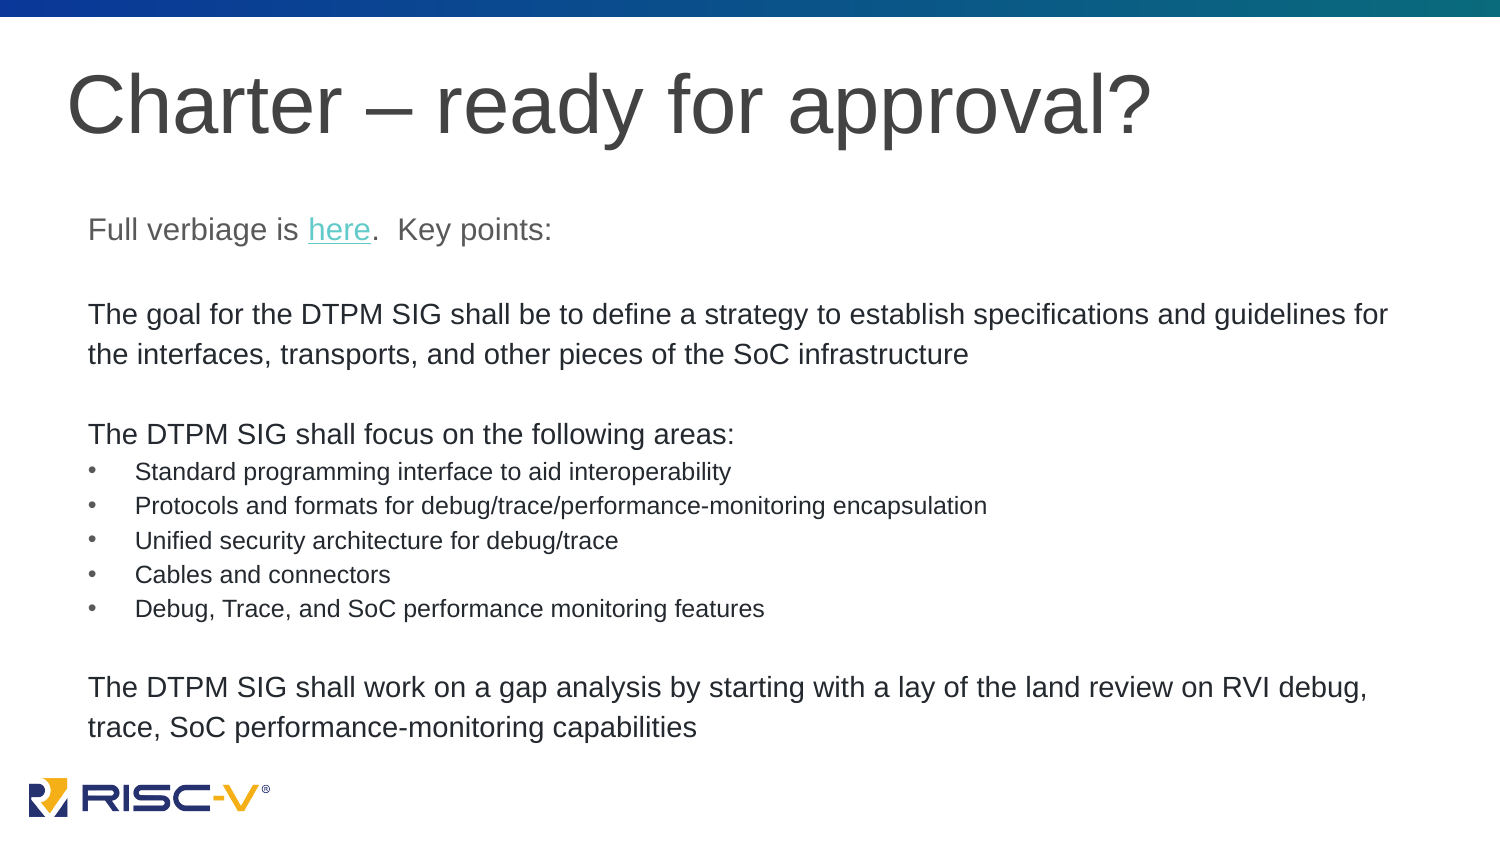

# Charter – ready for approval?
Full verbiage is here.  Key points:

The goal for the DTPM SIG shall be to define a strategy to establish specifications and guidelines for the interfaces, transports, and other pieces of the SoC infrastructure

The DTPM SIG shall focus on the following areas:
Standard programming interface to aid interoperability
Protocols and formats for debug/trace/performance-monitoring encapsulation
Unified security architecture for debug/trace
Cables and connectors
Debug, Trace, and SoC performance monitoring features

The DTPM SIG shall work on a gap analysis by starting with a lay of the land review on RVI debug, trace, SoC performance-monitoring capabilities